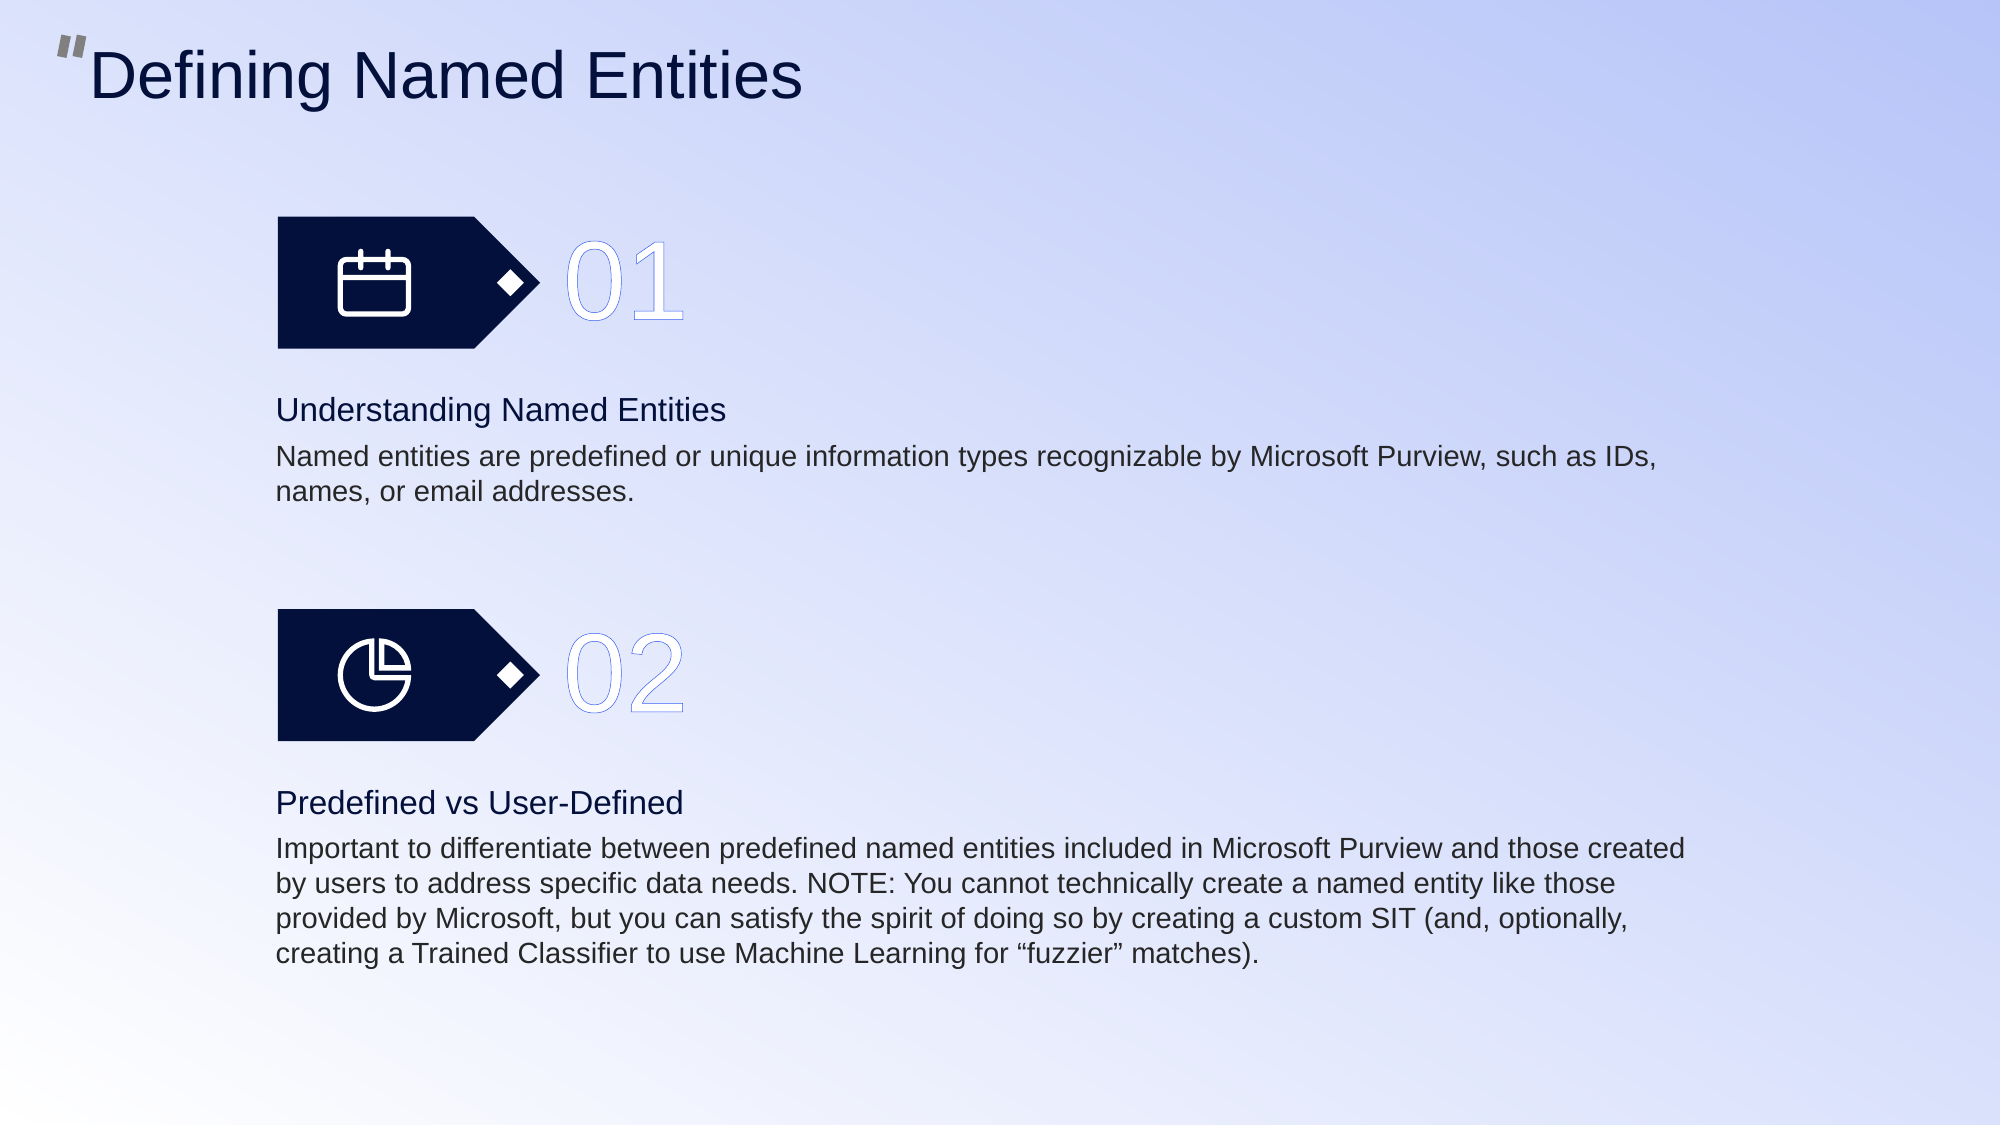

Defining Named Entities
01

Understanding Named Entities
Named entities are predefined or unique information types recognizable by Microsoft Purview, such as IDs, names, or email addresses.
02

Predefined vs User-Defined
Important to differentiate between predefined named entities included in Microsoft Purview and those created by users to address specific data needs. NOTE: You cannot technically create a named entity like those provided by Microsoft, but you can satisfy the spirit of doing so by creating a custom SIT (and, optionally, creating a Trained Classifier to use Machine Learning for “fuzzier” matches).